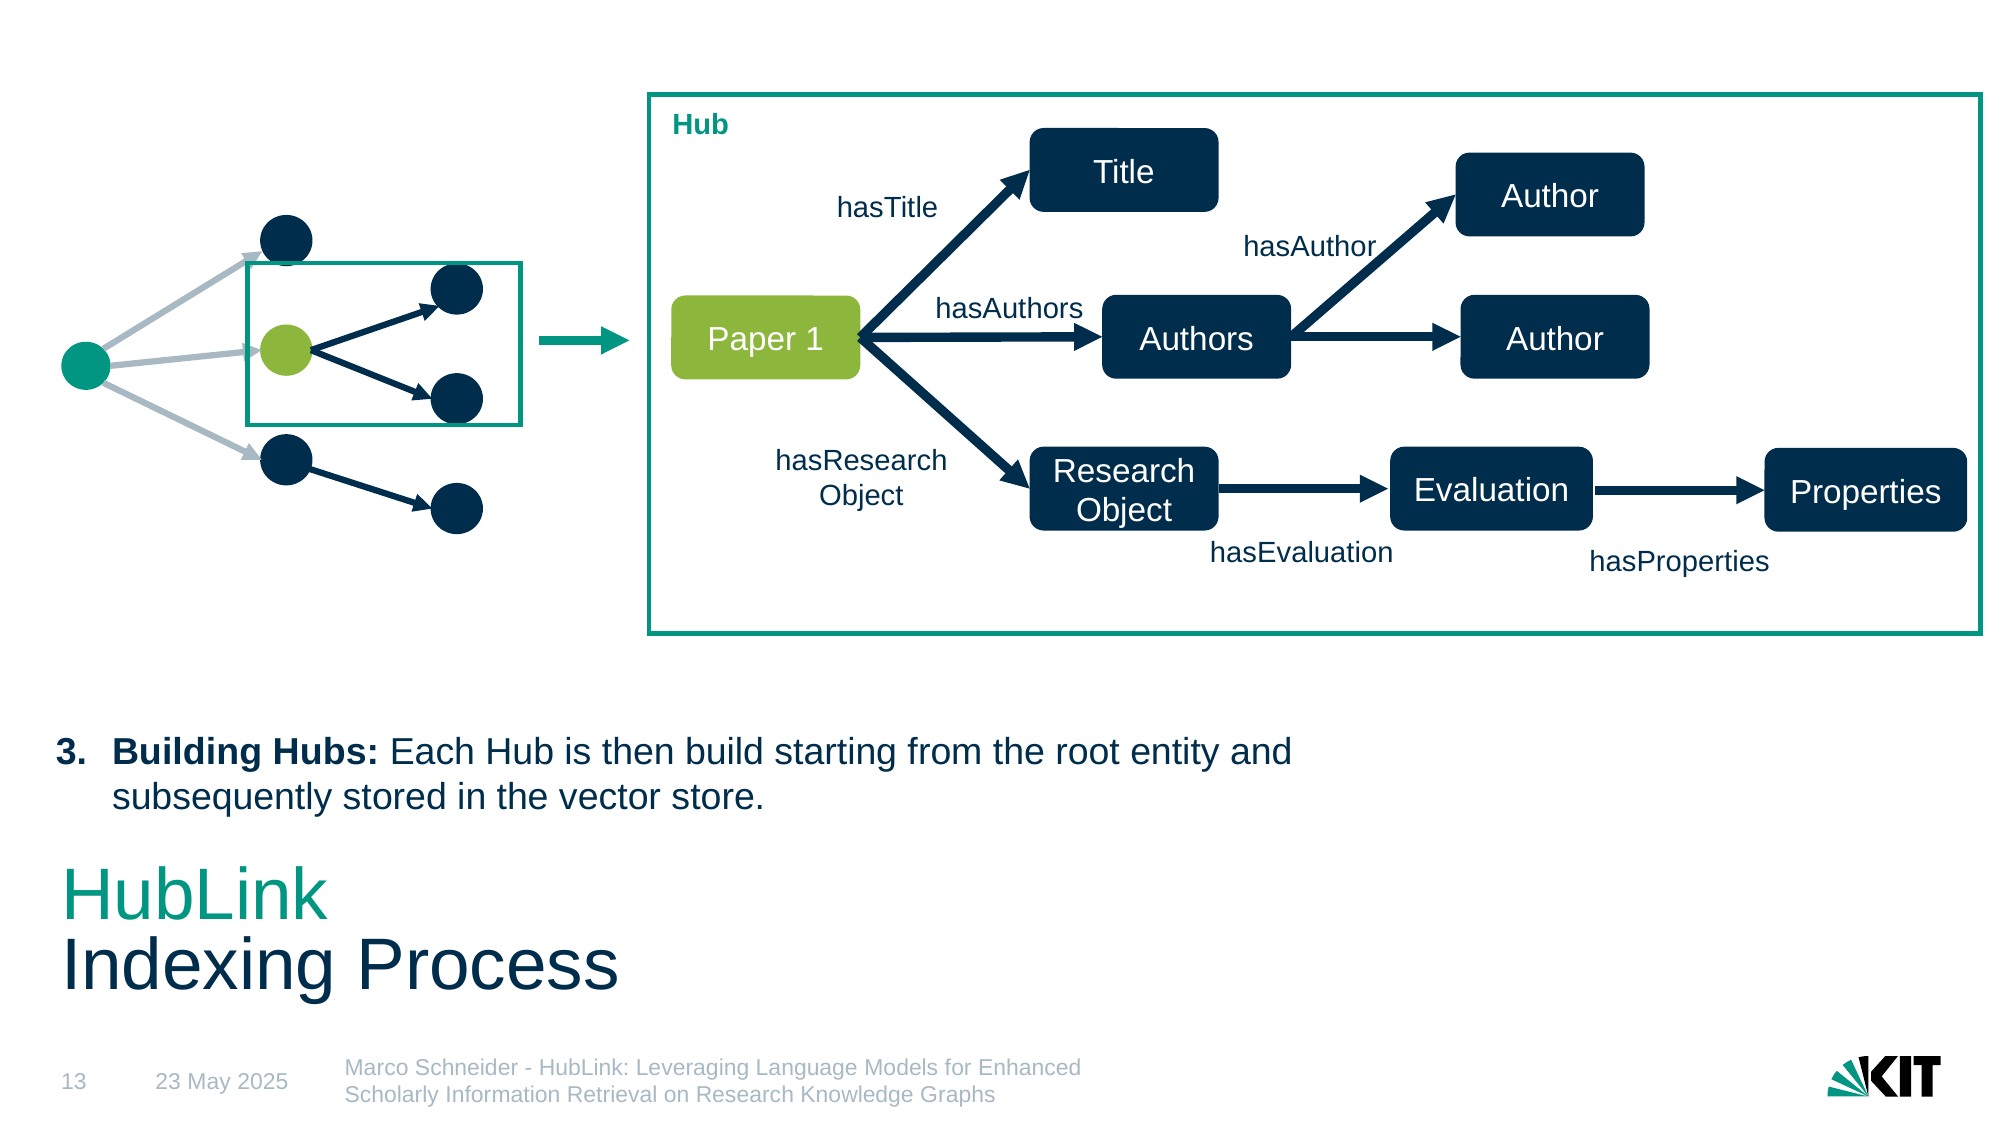

Hub
Title
Author
hasTitle

hasAuthor

hasAuthors
Authors
Author
Paper 1

hasResearchObject

ResearchObject
Evaluation
Properties

hasEvaluation
hasProperties
Building Hubs: Each Hub is then build starting from the root entity and subsequently stored in the vector store.
# HubLink Indexing Process

13
23 May 2025
Marco Schneider - HubLink: Leveraging Language Models for Enhanced Scholarly Information Retrieval on Research Knowledge Graphs